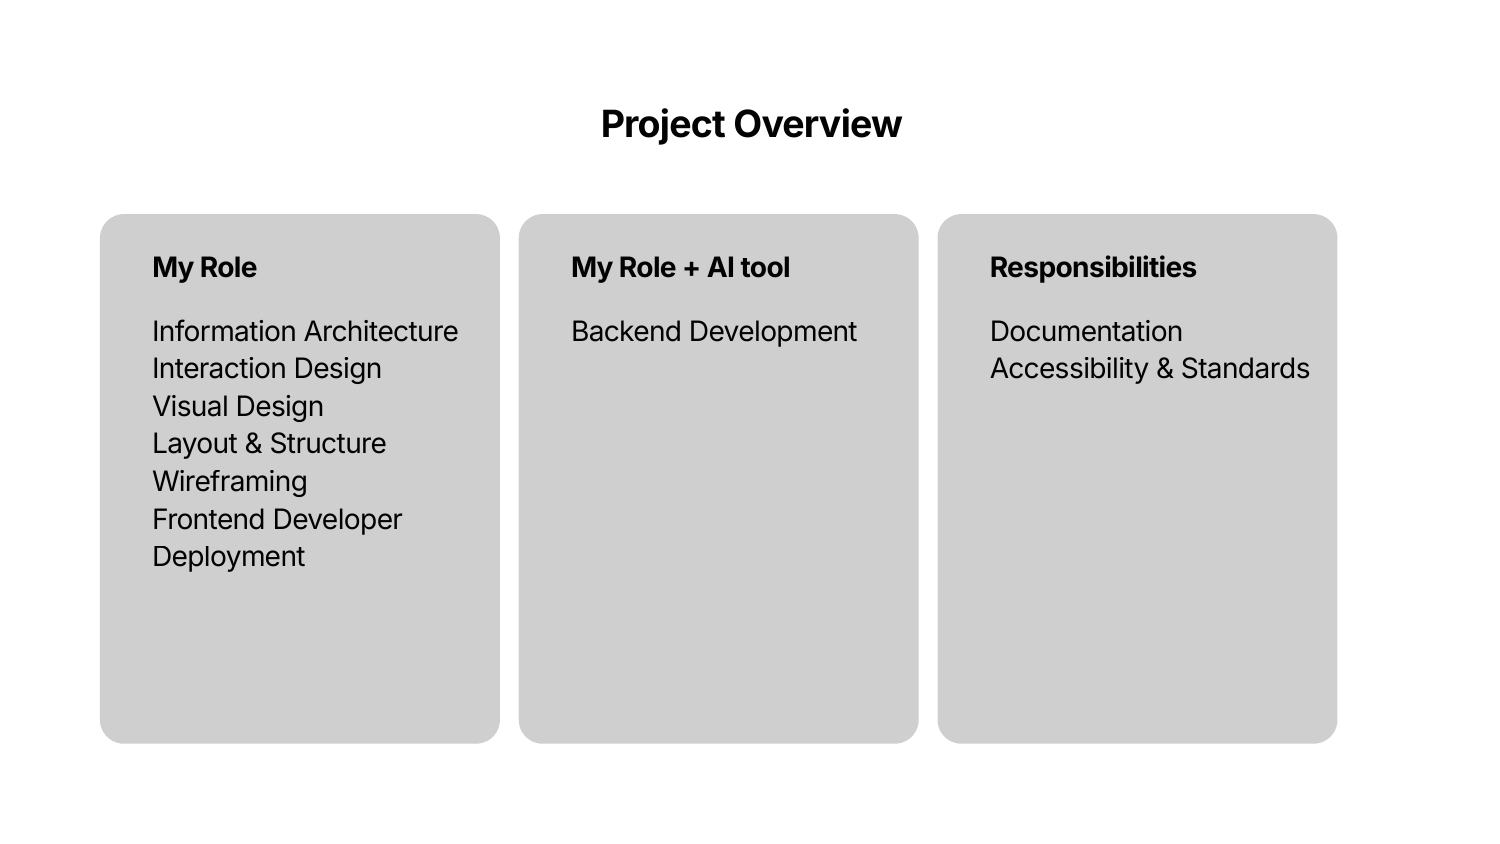

Project Overview

My Role
My Role + AI tool
Responsibilities
Information Architecture
Backend Development
Documentation
Interaction Design
Accessibility & Standards
Visual Design
Layout & Structure
Wireframing
Frontend Developer
Deployment